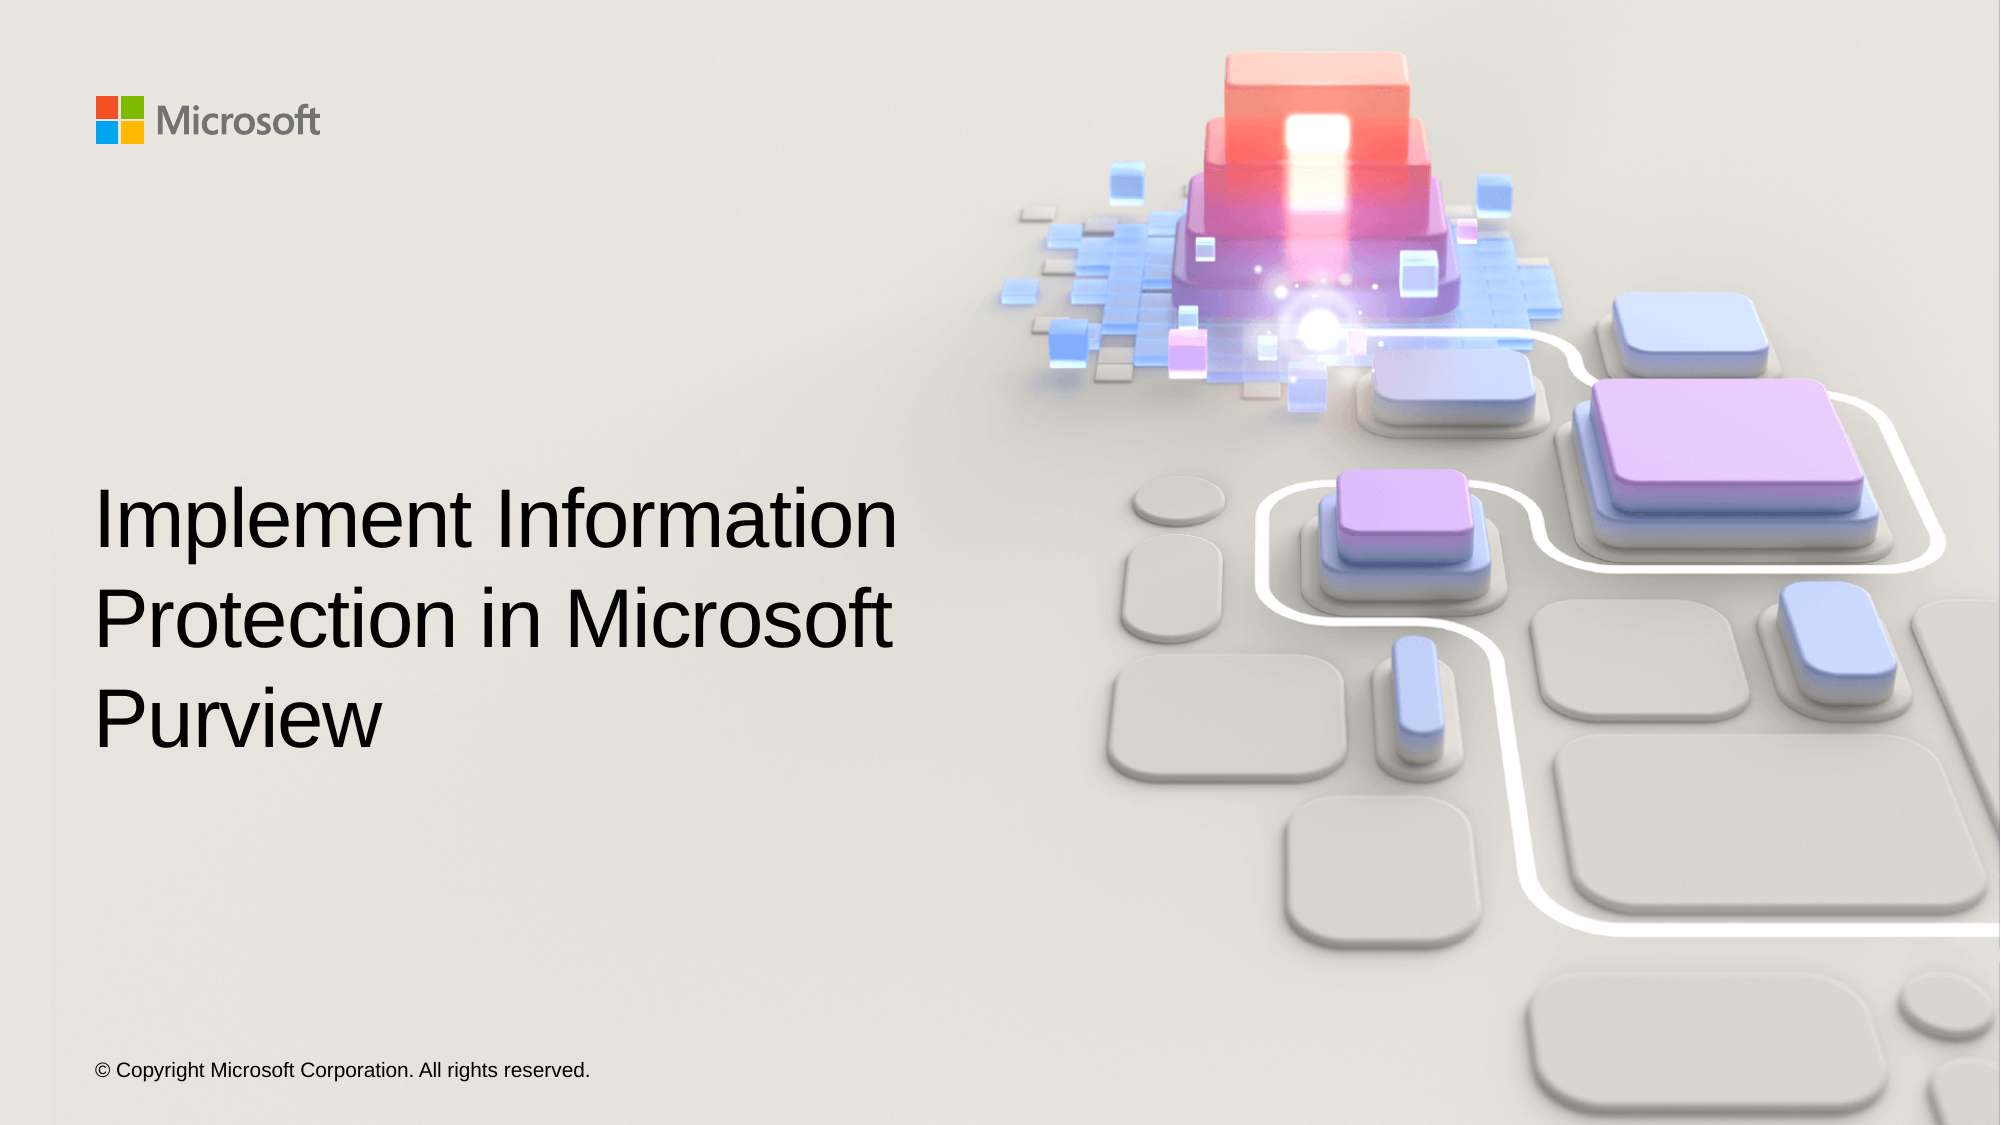

# Implement Information Protection in Microsoft Purview